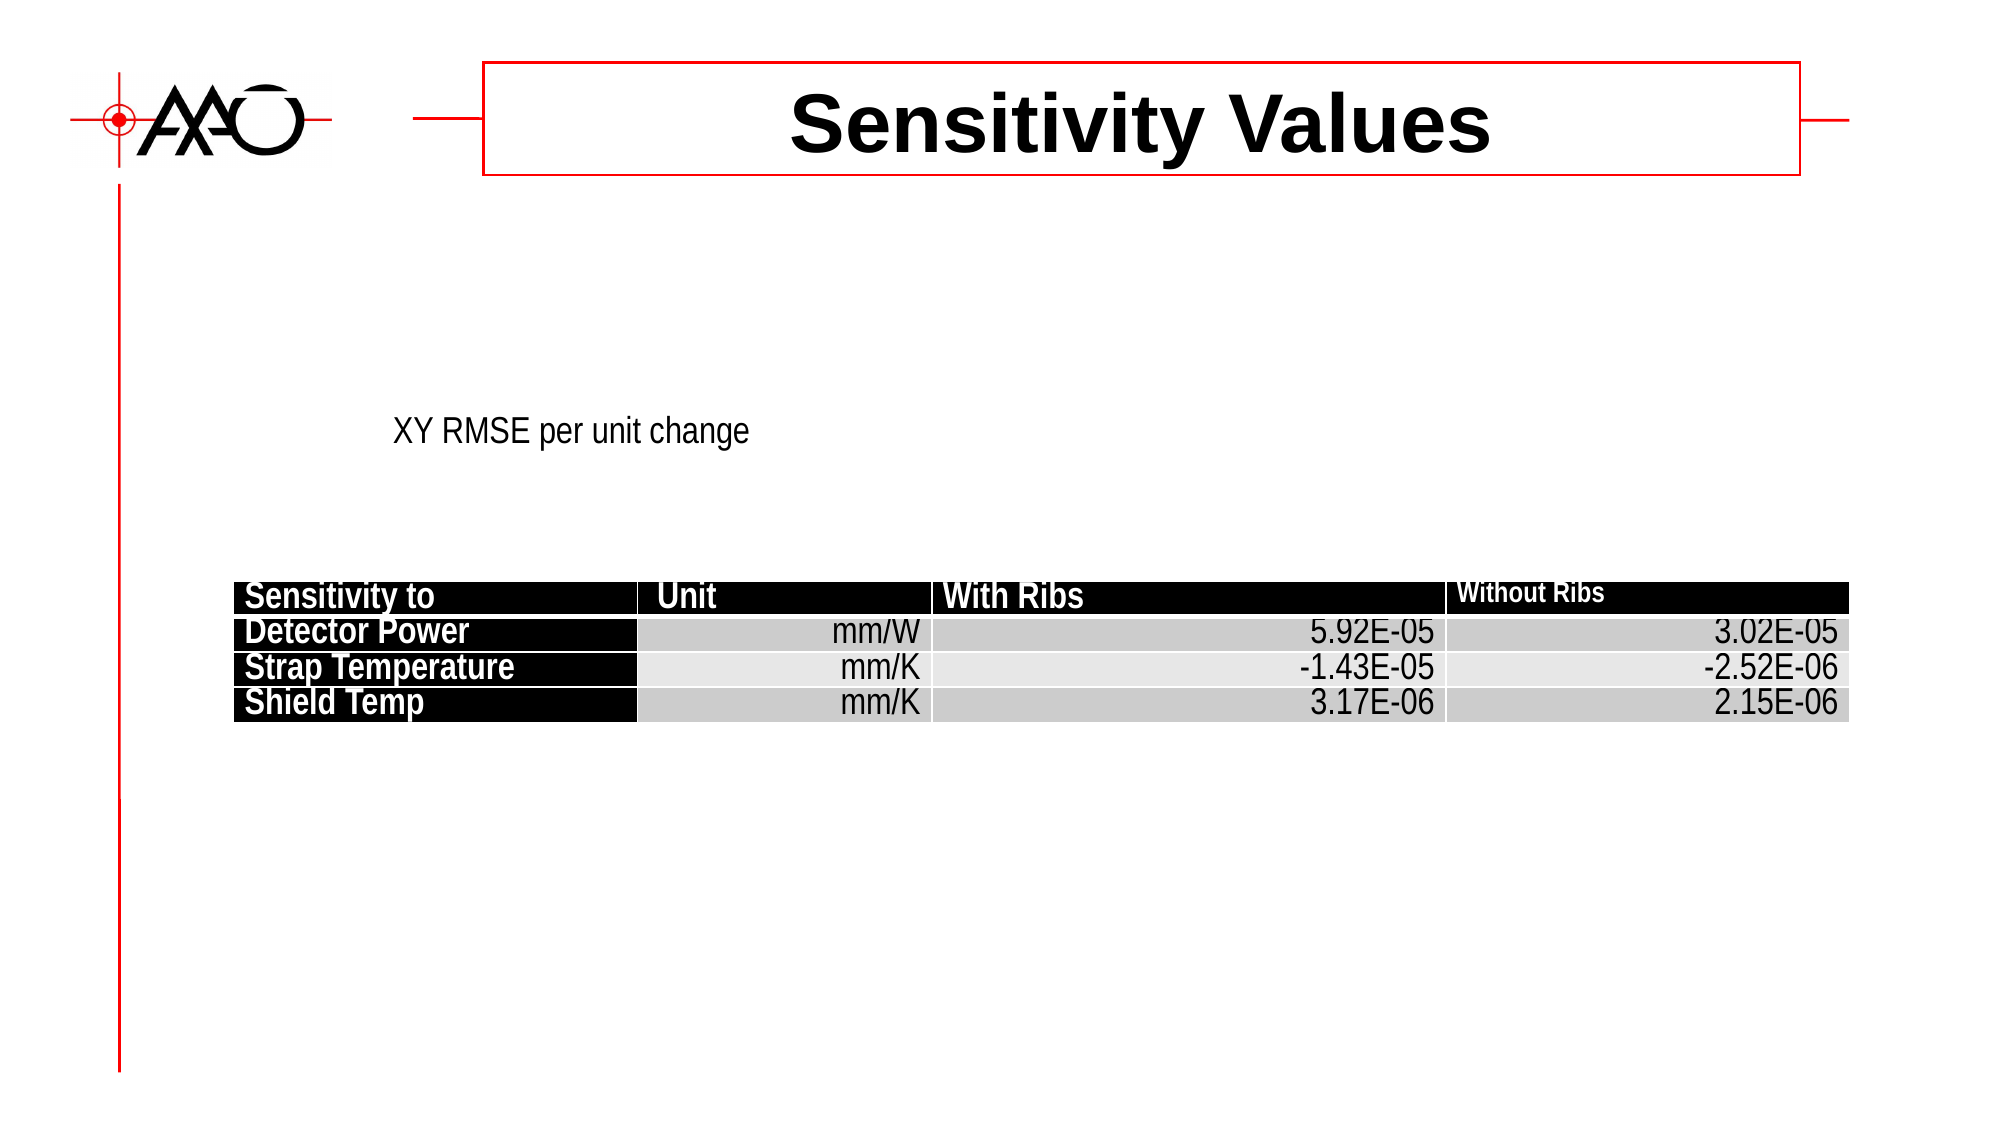

# Sensitivity Values
XY RMSE per unit change
| Sensitivity to | Unit | With Ribs | Without Ribs |
| --- | --- | --- | --- |
| Detector Power | mm/W | 5.92E-05 | 3.02E-05 |
| Strap Temperature | mm/K | -1.43E-05 | -2.52E-06 |
| Shield Temp | mm/K | 3.17E-06 | 2.15E-06 |